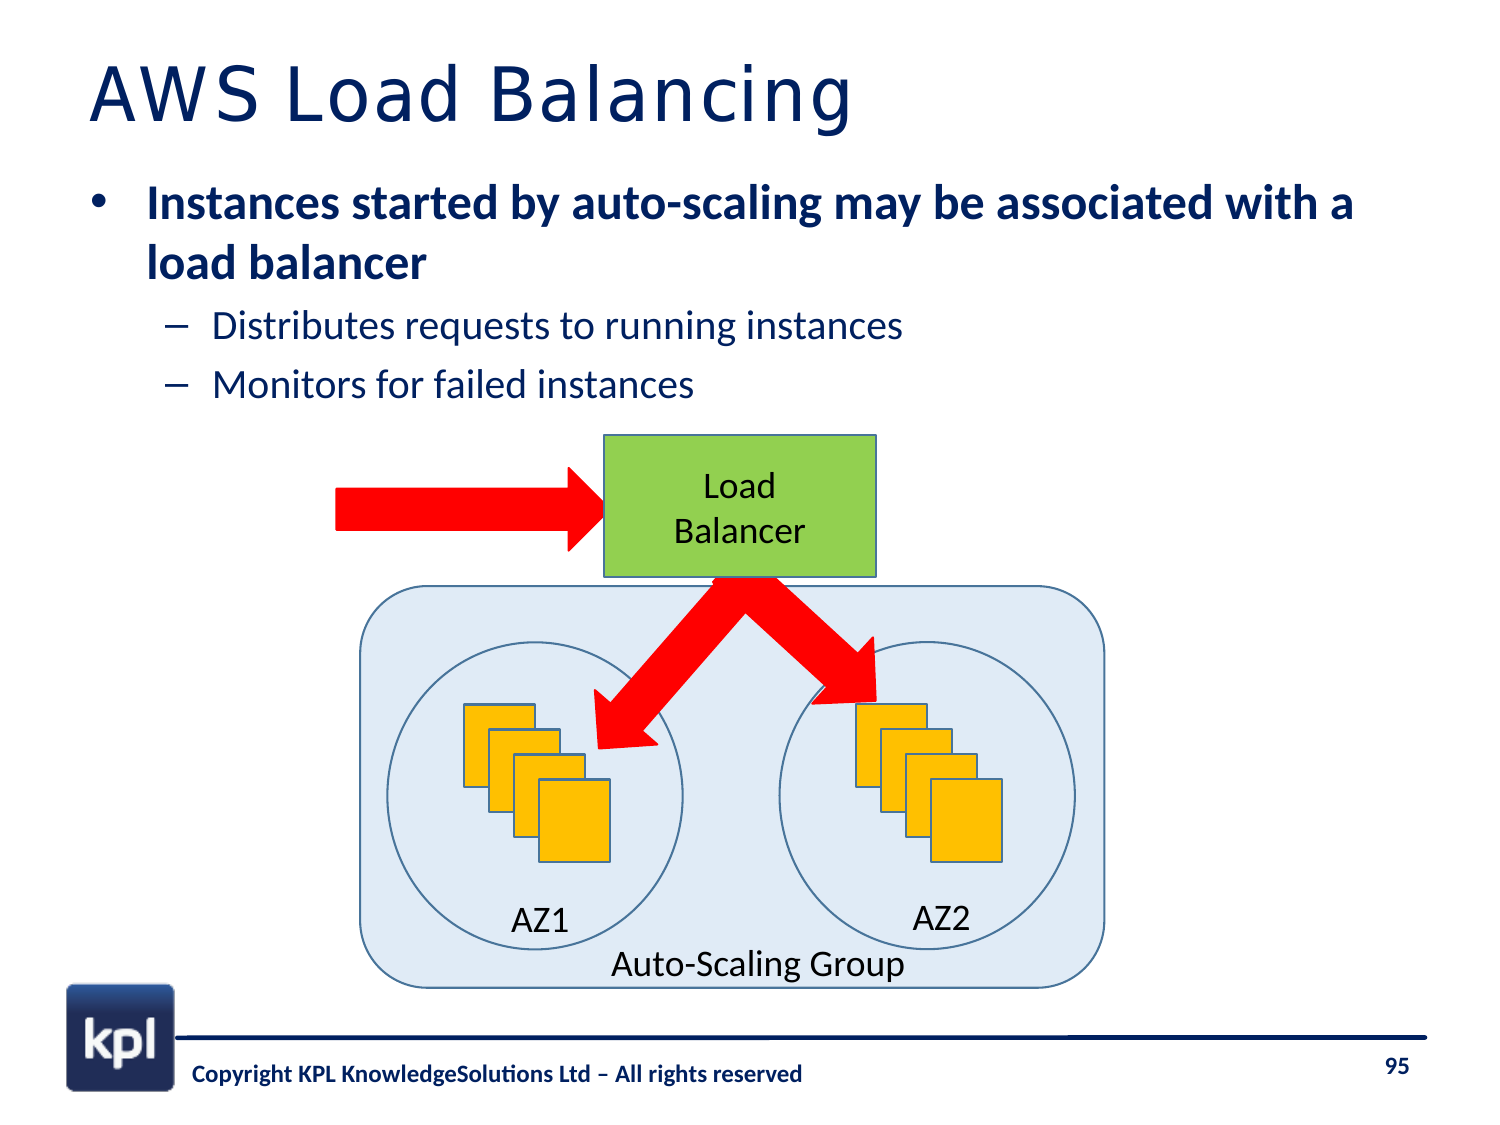

# AWS Load Balancing
Instances started by auto-scaling may be associated with a load balancer
Distributes requests to running instances
Monitors for failed instances
Load
Balancer

AZ2
AZ1
Auto-Scaling Group
95
Copyright KPL KnowledgeSolutions Ltd – All rights reserved